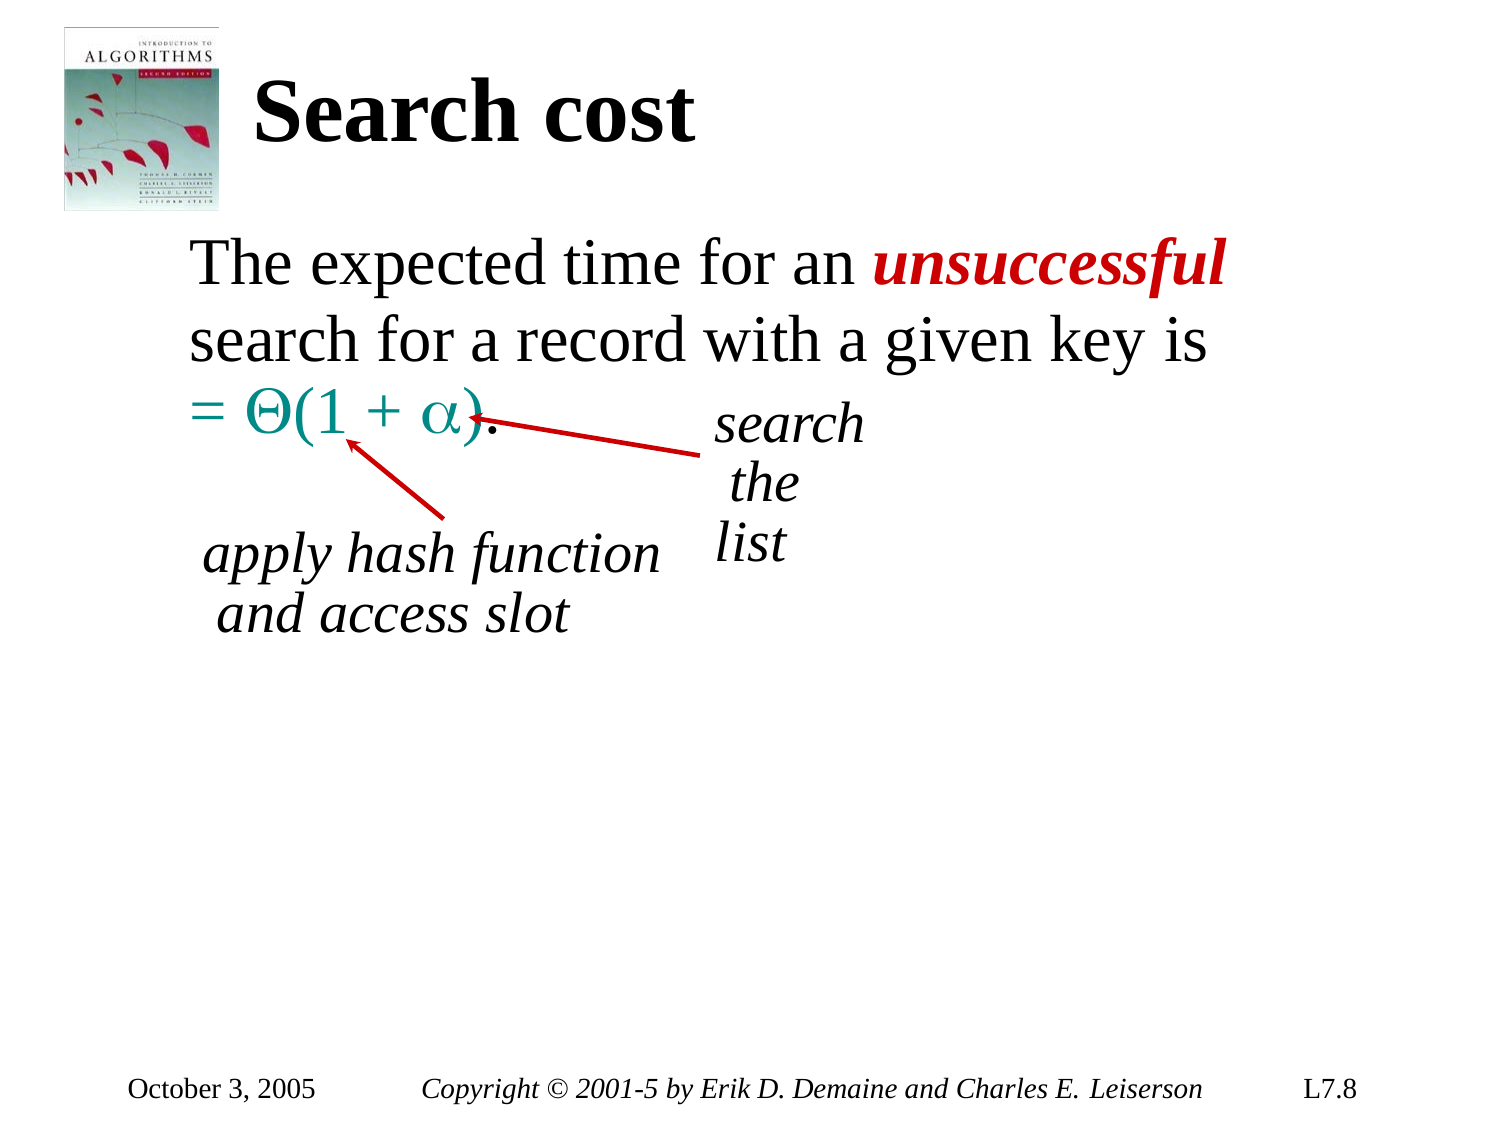

# Search cost
The expected time for an unsuccessful
search for a record with a given key is
= Θ(1 + α).
search  the list

apply hash function  and access slot
October 3, 2005
Copyright © 2001-5 by Erik D. Demaine and Charles E. Leiserson
L7.8